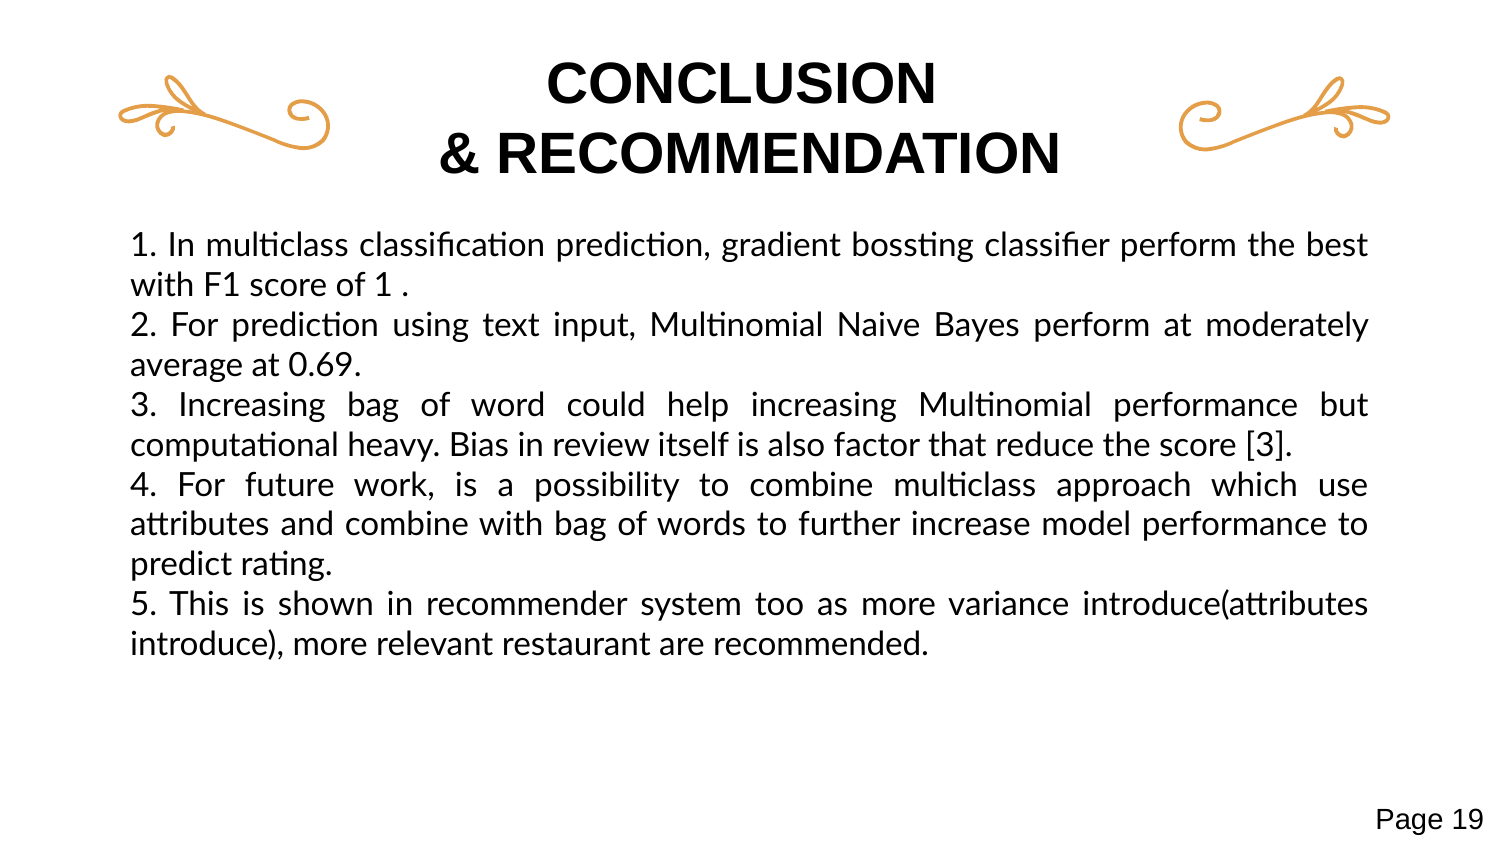

# CONCLUSION & RECOMMENDATION
1. In multiclass classification prediction, gradient bossting classifier perform the best with F1 score of 1 .
2. For prediction using text input, Multinomial Naive Bayes perform at moderately average at 0.69.
3. Increasing bag of word could help increasing Multinomial performance but computational heavy. Bias in review itself is also factor that reduce the score [3].
4. For future work, is a possibility to combine multiclass approach which use attributes and combine with bag of words to further increase model performance to predict rating.
5. This is shown in recommender system too as more variance introduce(attributes introduce), more relevant restaurant are recommended.
Page 19